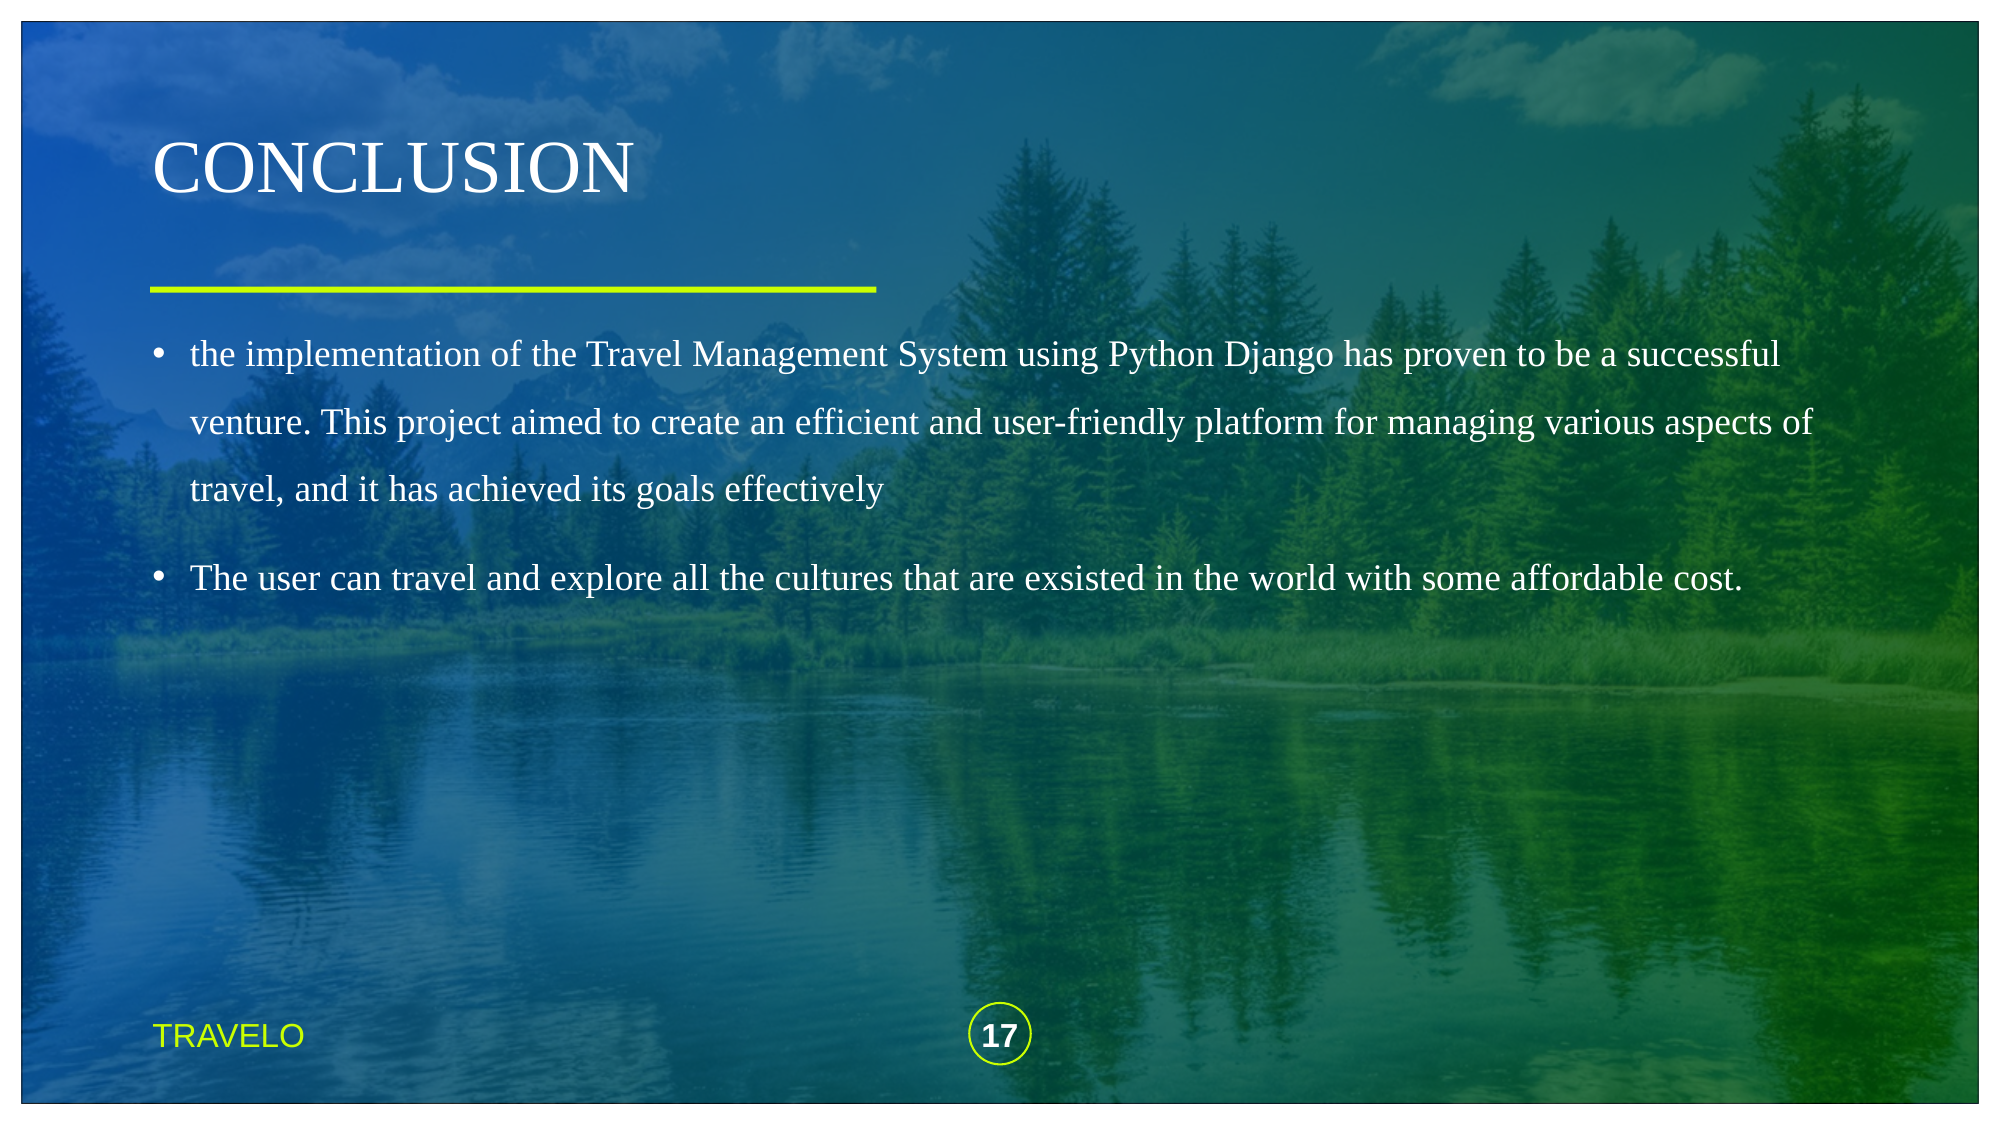

# CONCLUSION
the implementation of the Travel Management System using Python Django has proven to be a successful venture. This project aimed to create an efficient and user-friendly platform for managing various aspects of travel, and it has achieved its goals effectively
The user can travel and explore all the cultures that are exsisted in the world with some affordable cost.
TRAVELO
17